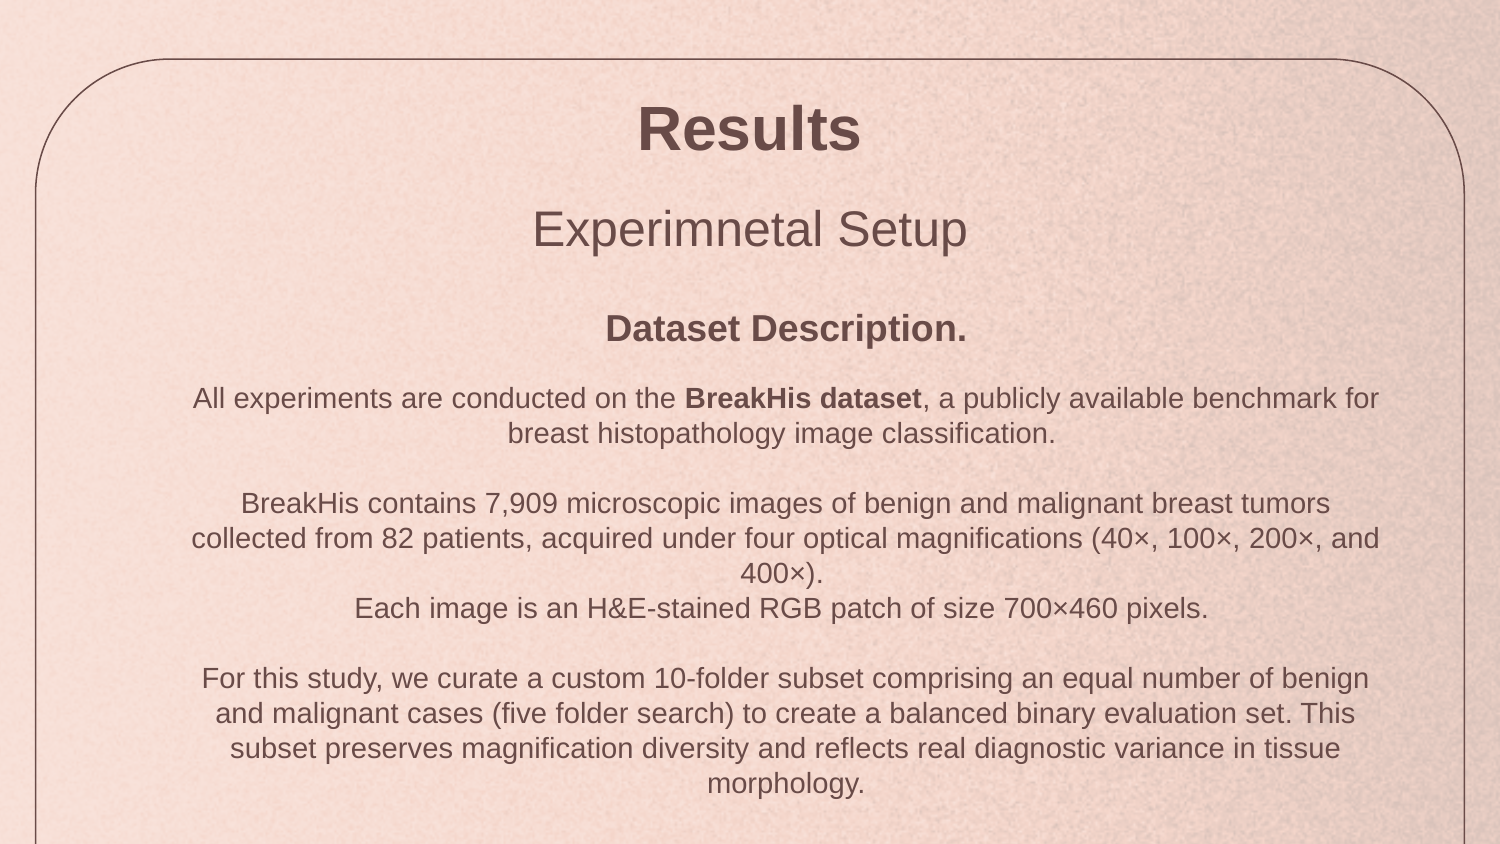

# Results
Experimnetal Setup
Dataset Description.

All experiments are conducted on the BreakHis dataset, a publicly available benchmark for breast histopathology image classification.

BreakHis contains 7,909 microscopic images of benign and malignant breast tumors collected from 82 patients, acquired under four optical magnifications (40×, 100×, 200×, and 400×).
Each image is an H&E-stained RGB patch of size 700×460 pixels.

For this study, we curate a custom 10-folder subset comprising an equal number of benign and malignant cases (five folder search) to create a balanced binary evaluation set. This subset preserves magnification diversity and reflects real diagnostic variance in tissue morphology.